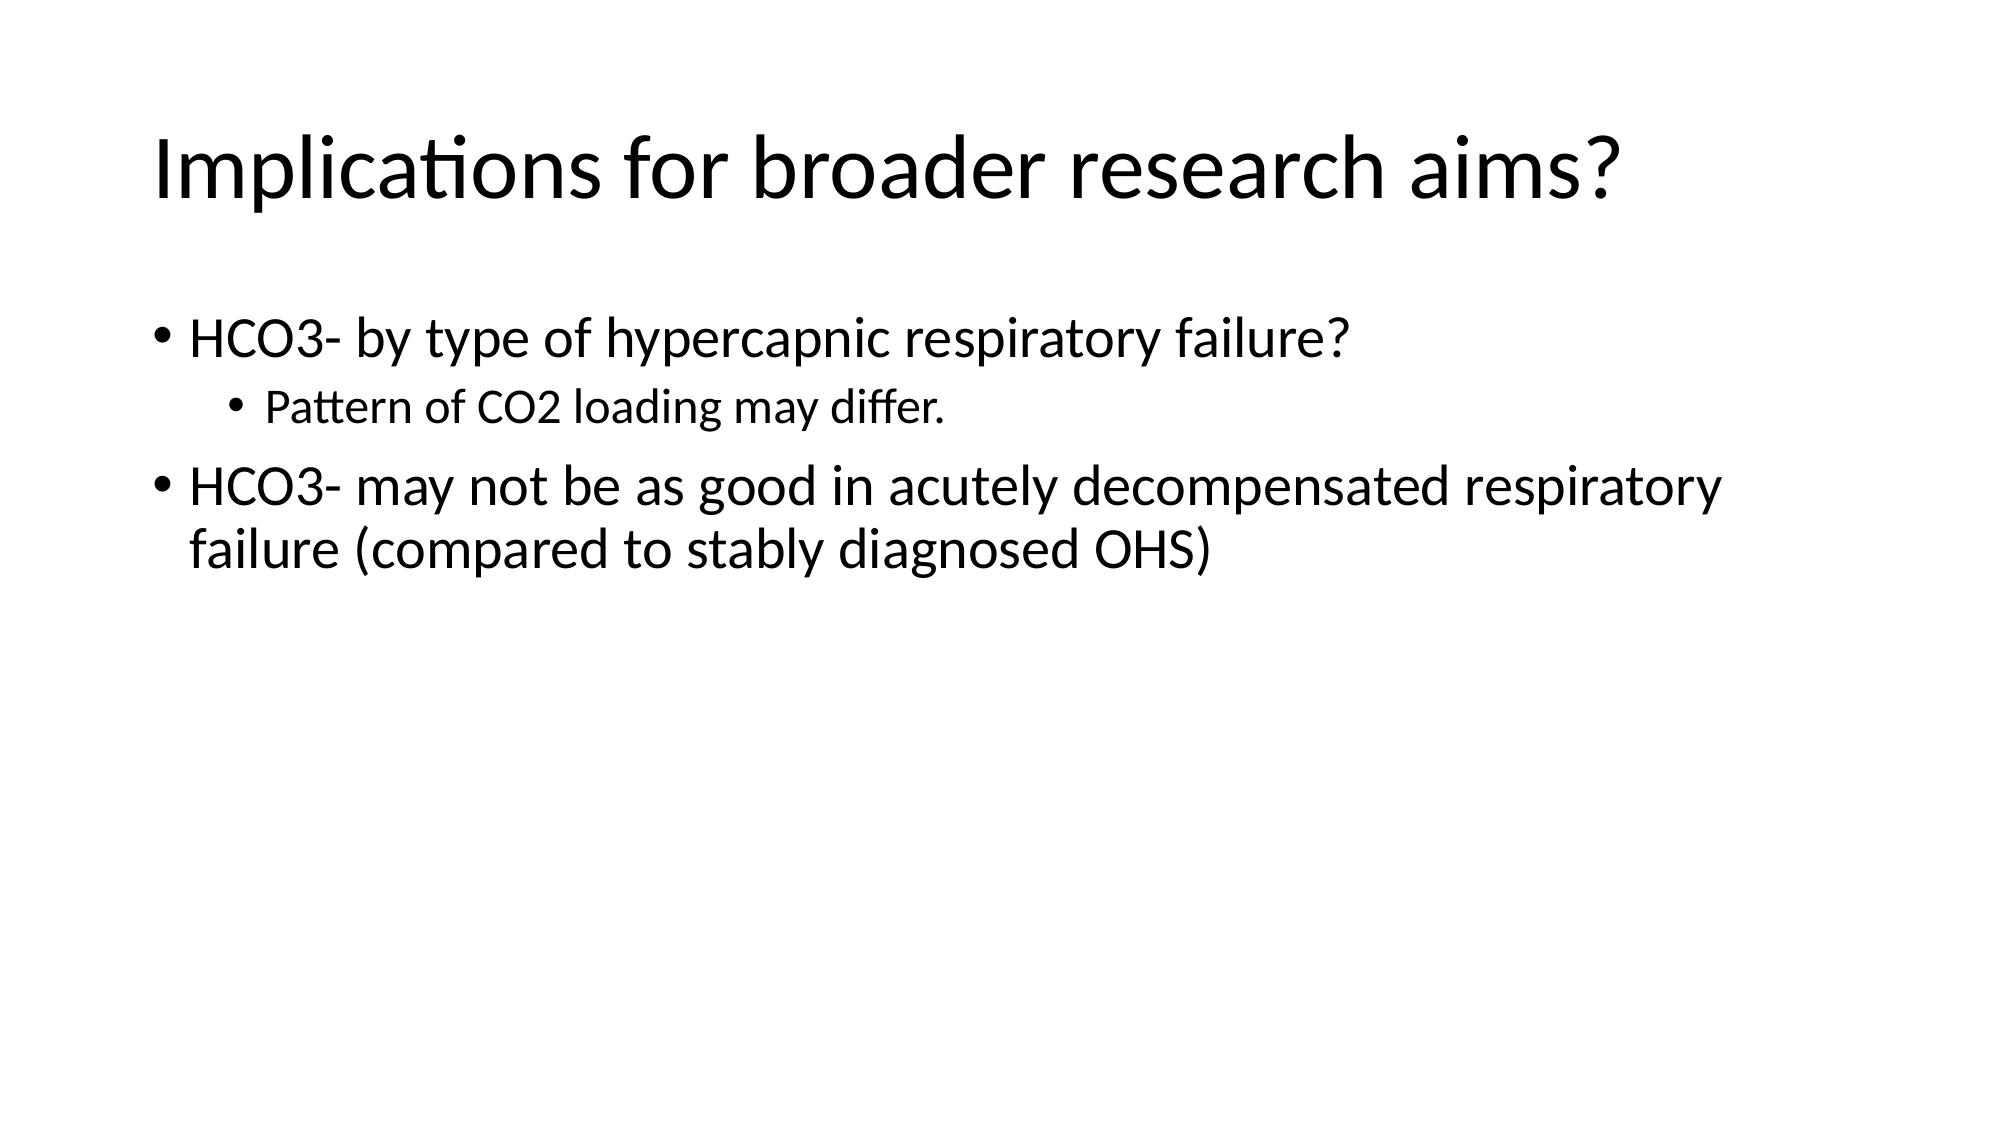

# Implications for broader research aims?
HCO3- by type of hypercapnic respiratory failure?
Pattern of CO2 loading may differ.
HCO3- may not be as good in acutely decompensated respiratory failure (compared to stably diagnosed OHS)